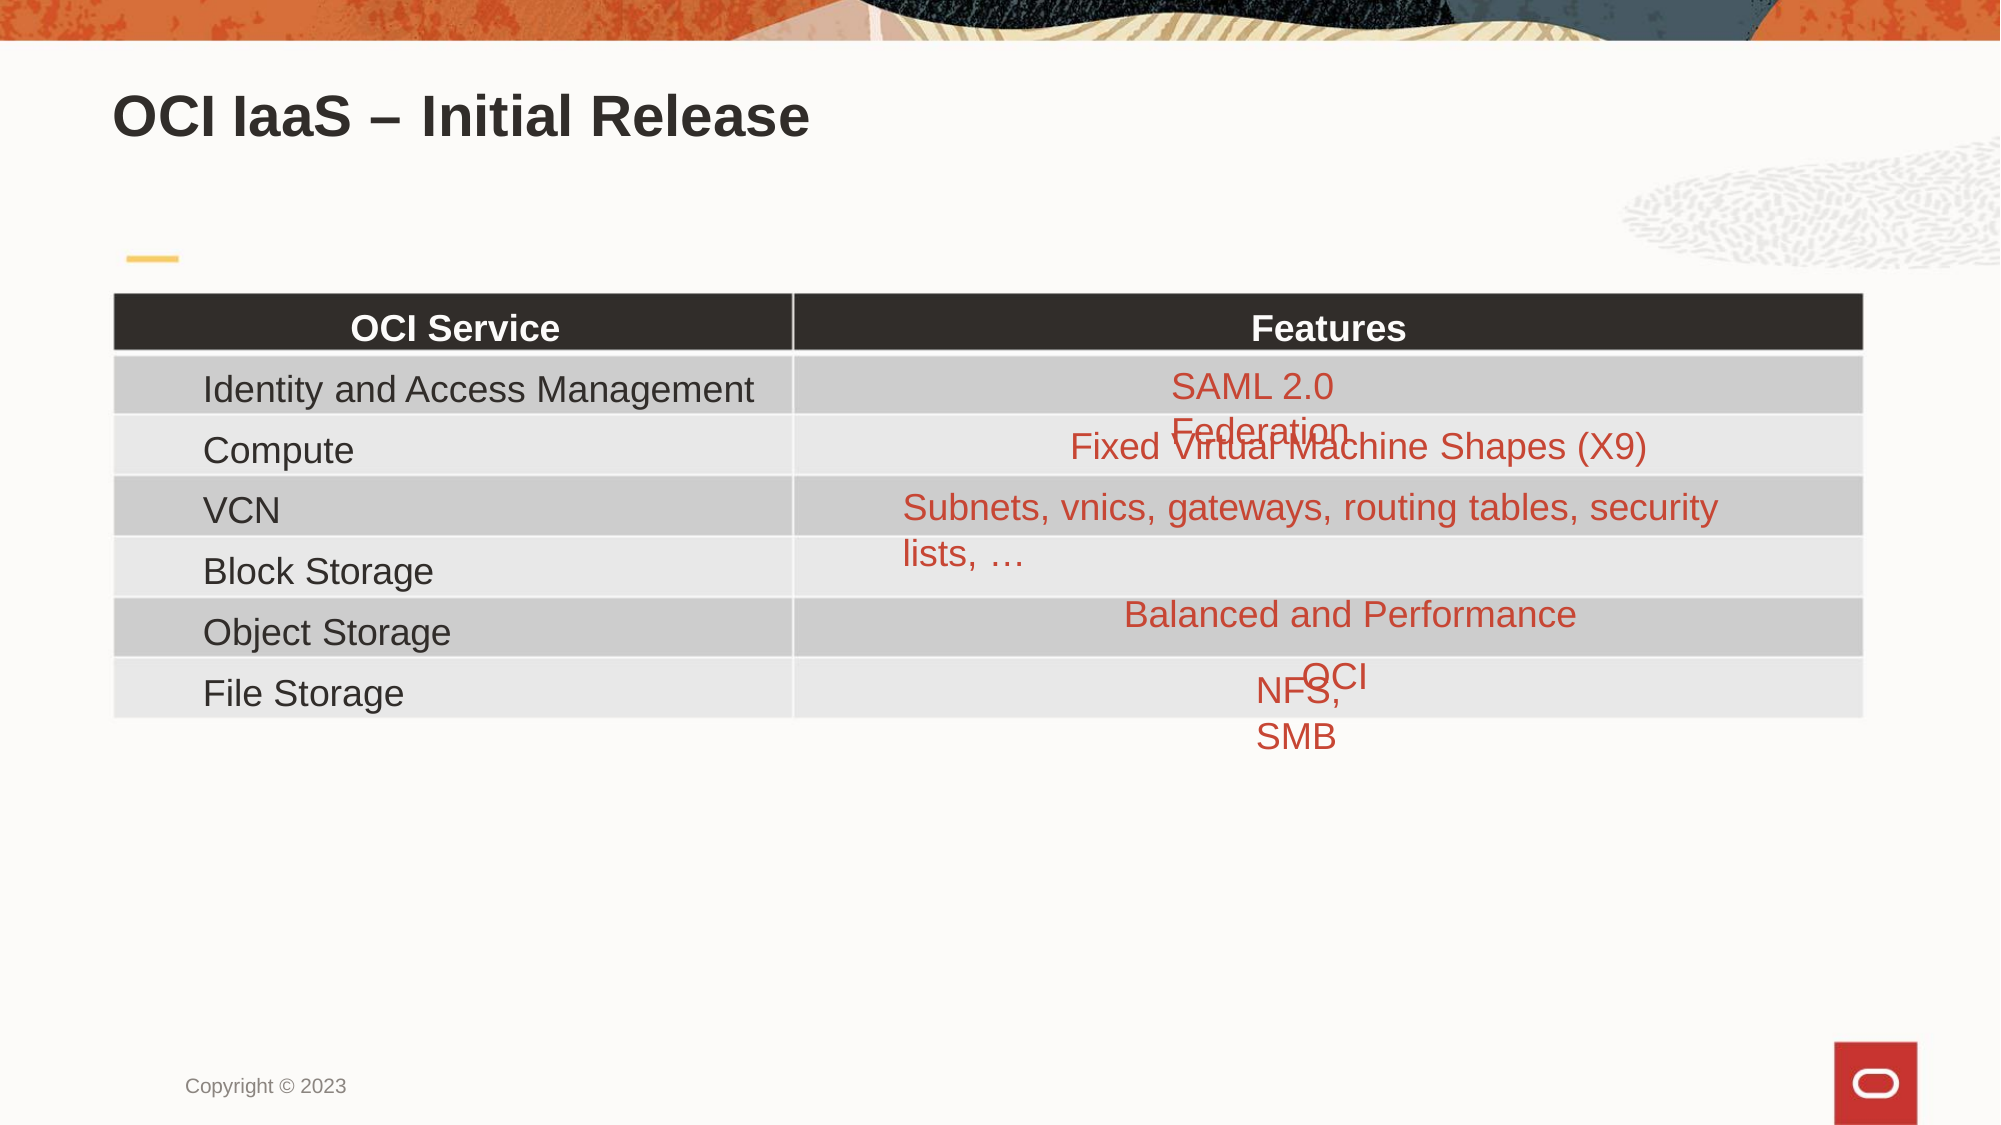

OCI IaaS – Initial Release
OCI Service
Identity and Access Management
Compute
Features
SAML 2.0 Federation
Fixed Virtual Machine Shapes (X9)
Subnets, vnics, gateways, routing tables, security lists, …
Balanced and Performance
OCI
VCN
Block Storage
Object Storage
File Storage
NFS, SMB
Copyright © 2023